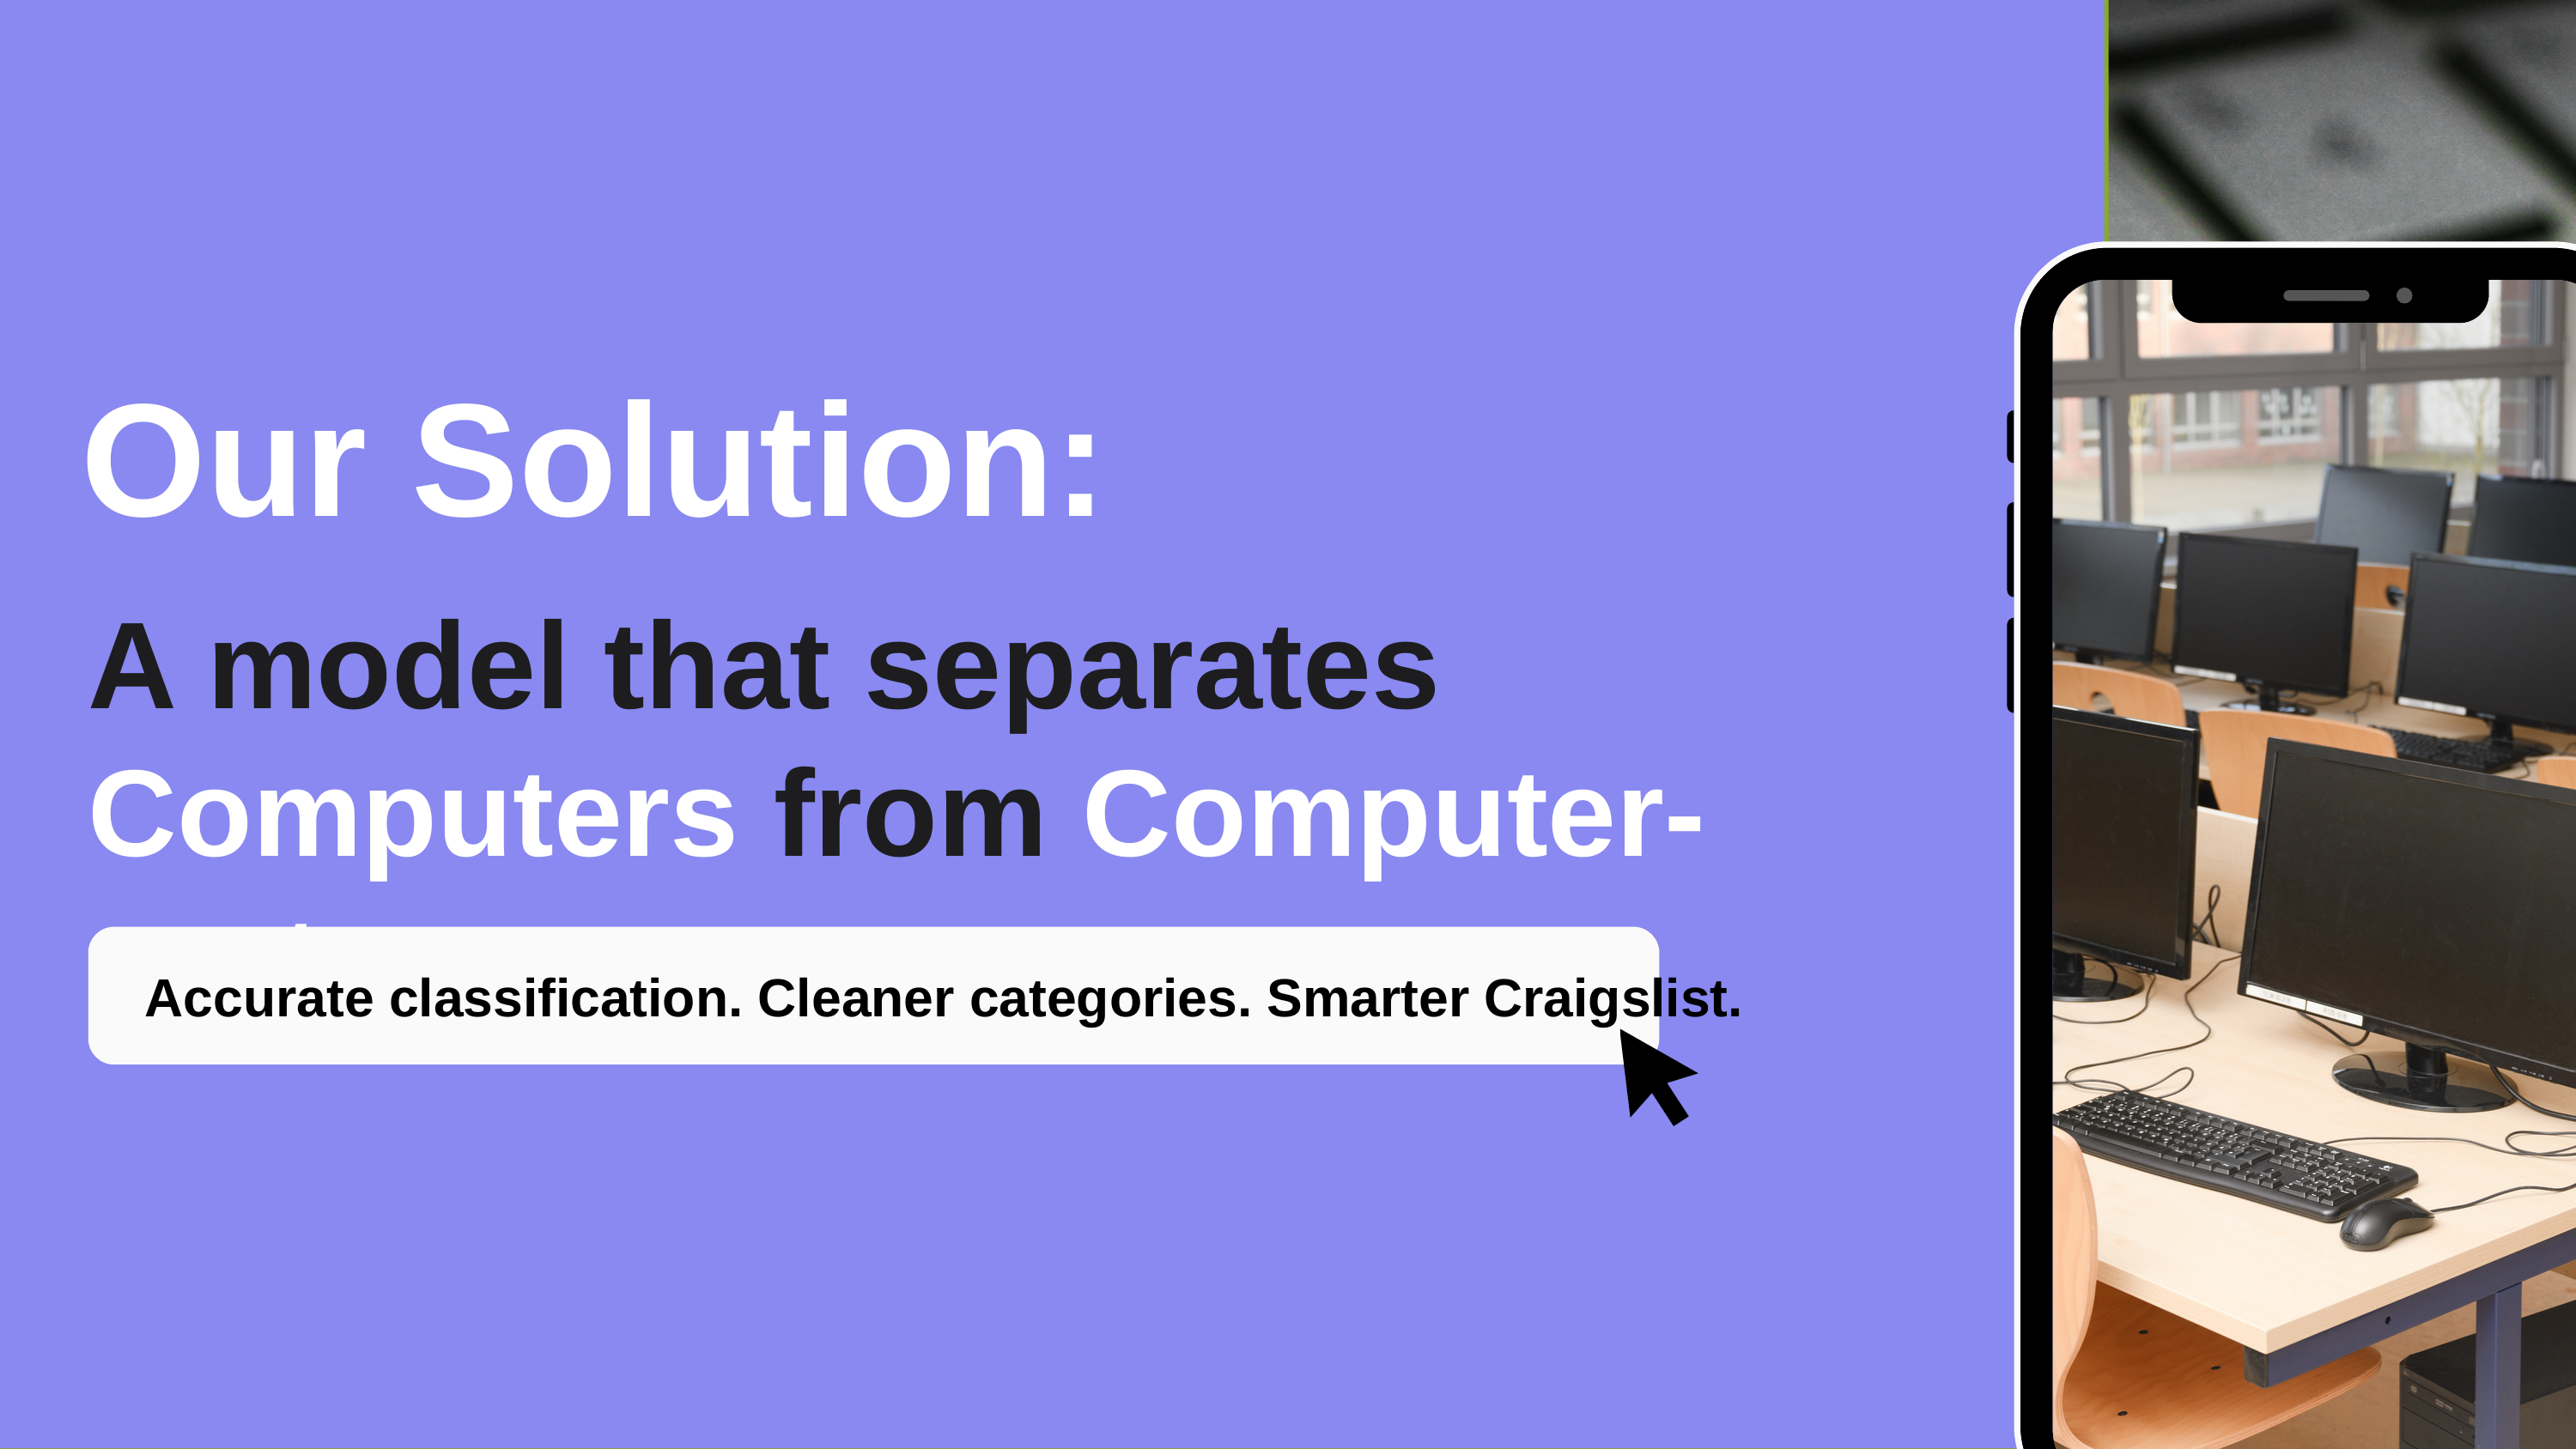

Our Solution:

A model that separates Computers from Computer-parts.

Accurate classification. Cleaner categories. Smarter Craigslist.